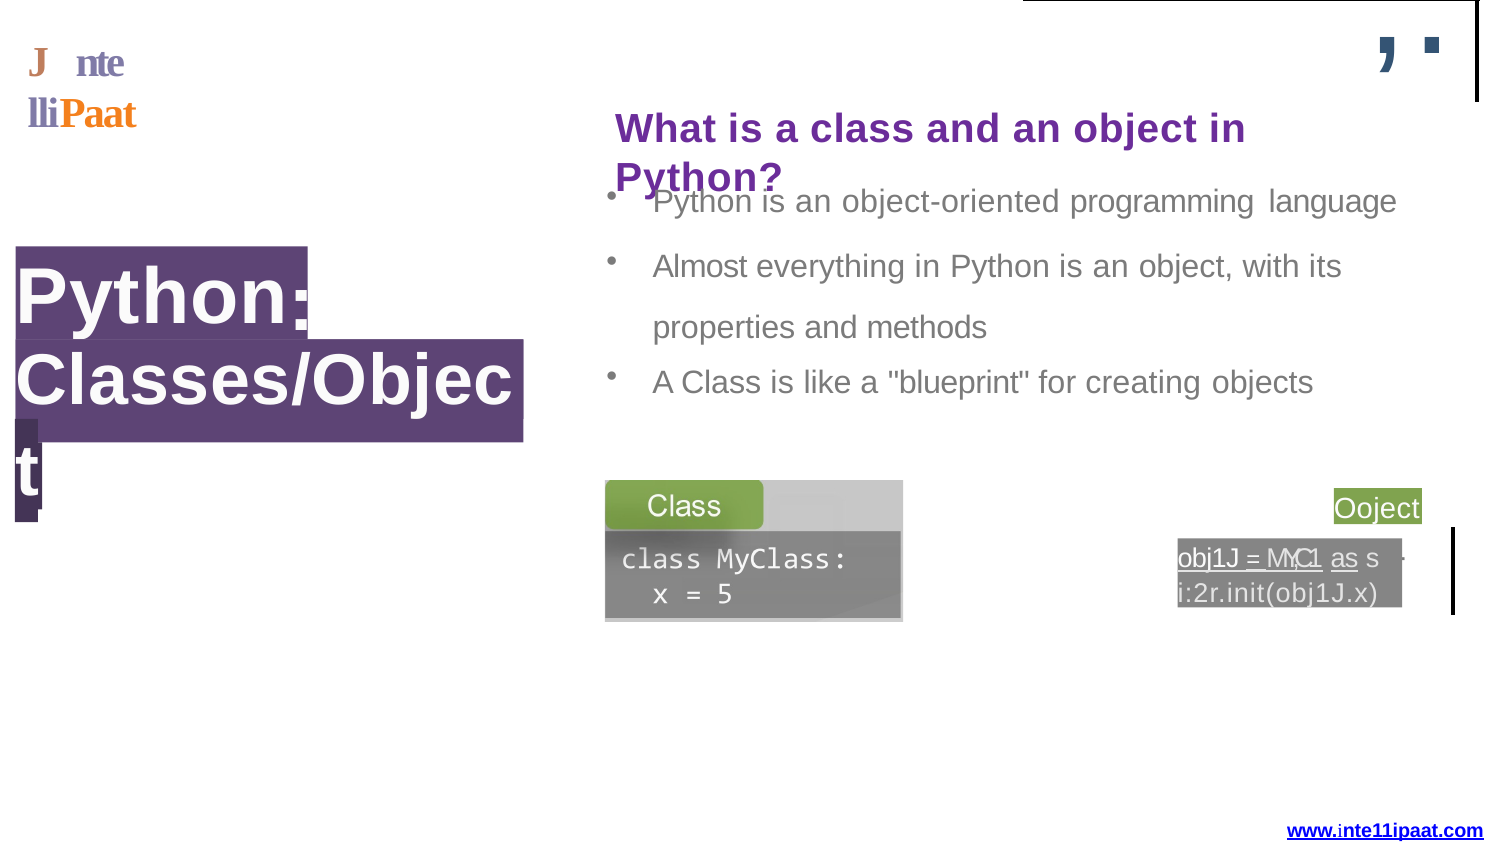

# ,.

J	nte lliPaat
What is a class and an object in Python?
Python is an object-oriented programming language
Almost everything in Python is an object, with its  properties and methods
A Class is like a "blueprint" for creating objects
Python
:

Classes/Objec

t

Ooject

·
obj1J = MY,C1 as s  i:2r.init(obj1J.x)
www.inte11ipaat.com